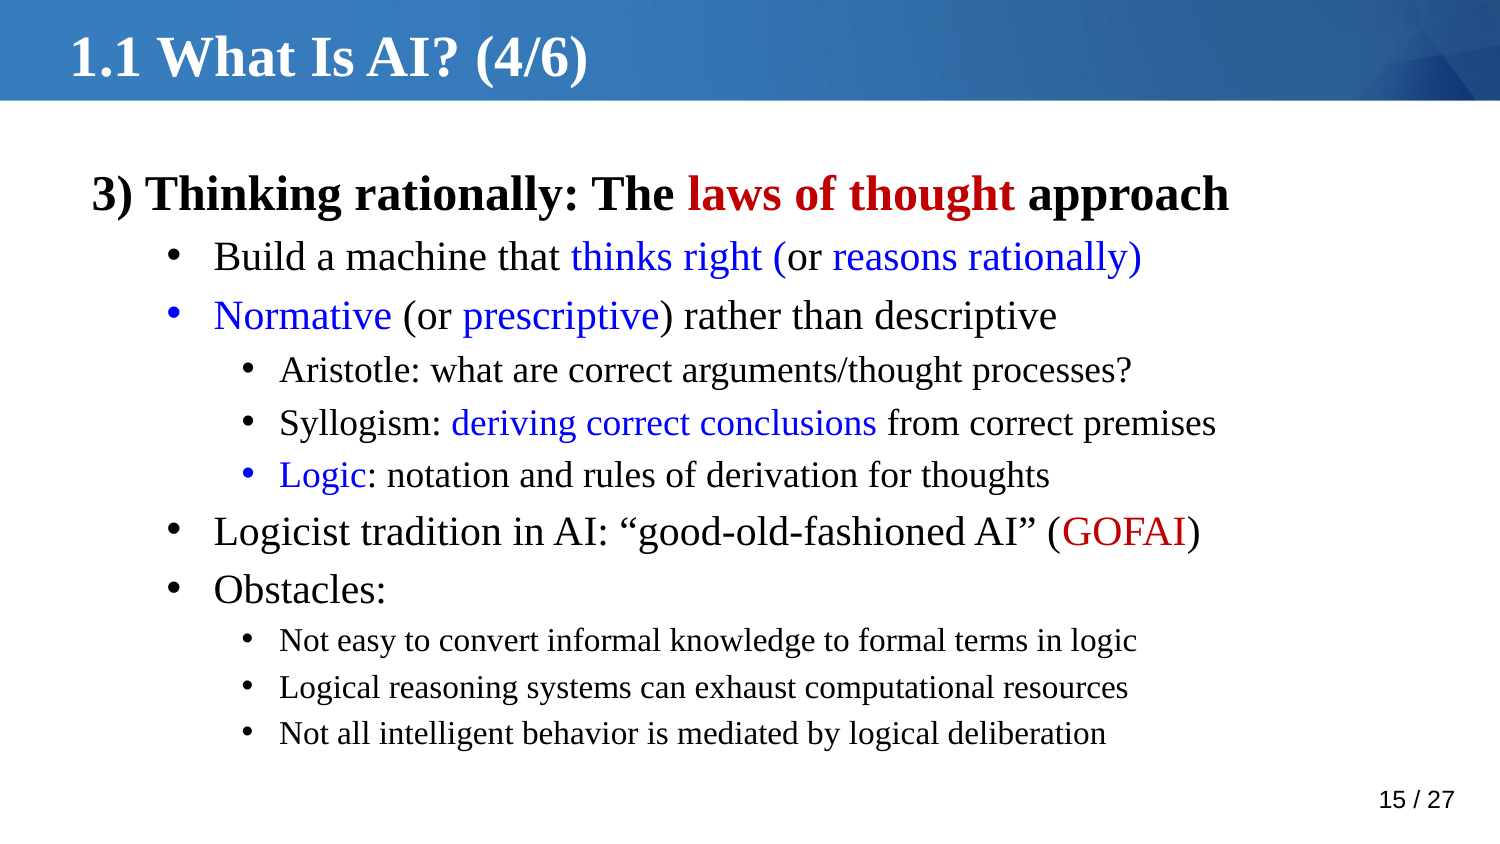

# 1.1 What Is AI? (4/6)
3) Thinking rationally: The laws of thought approach
Build a machine that thinks right (or reasons rationally)
Normative (or prescriptive) rather than descriptive
Aristotle: what are correct arguments/thought processes?
Syllogism: deriving correct conclusions from correct premises
Logic: notation and rules of derivation for thoughts
Logicist tradition in AI: “good-old-fashioned AI” (GOFAI)
Obstacles:
Not easy to convert informal knowledge to formal terms in logic
Logical reasoning systems can exhaust computational resources
Not all intelligent behavior is mediated by logical deliberation